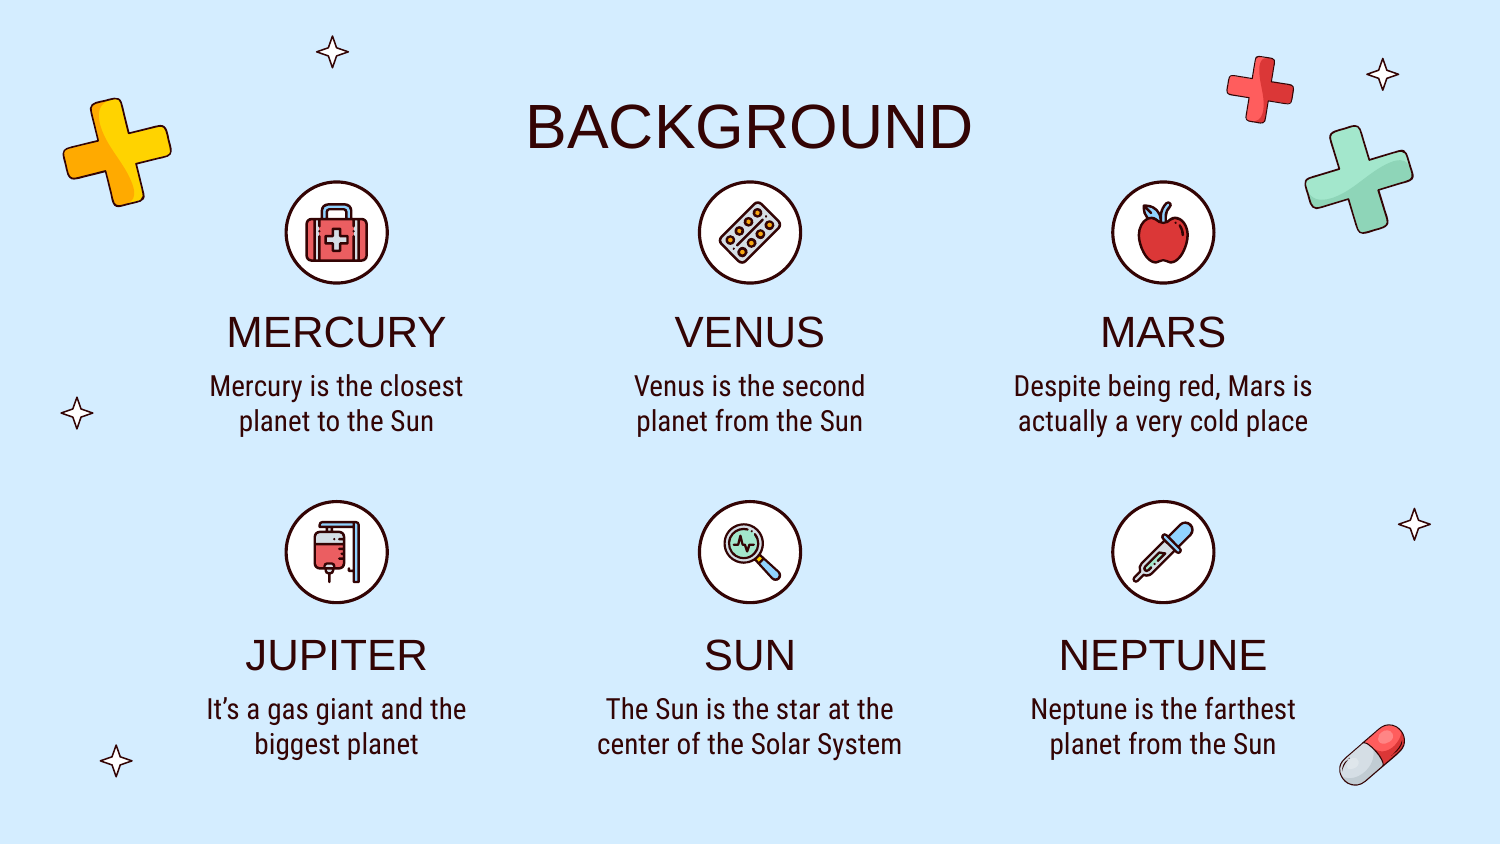

# BACKGROUND

MERCURY
VENUS
MARS
Mercury is the closest planet to the Sun
Venus is the second planet from the Sun
Despite being red, Mars is actually a very cold place

JUPITER
SUN
NEPTUNE
It’s a gas giant and the biggest planet
The Sun is the star at the center of the Solar System
Neptune is the farthest planet from the Sun